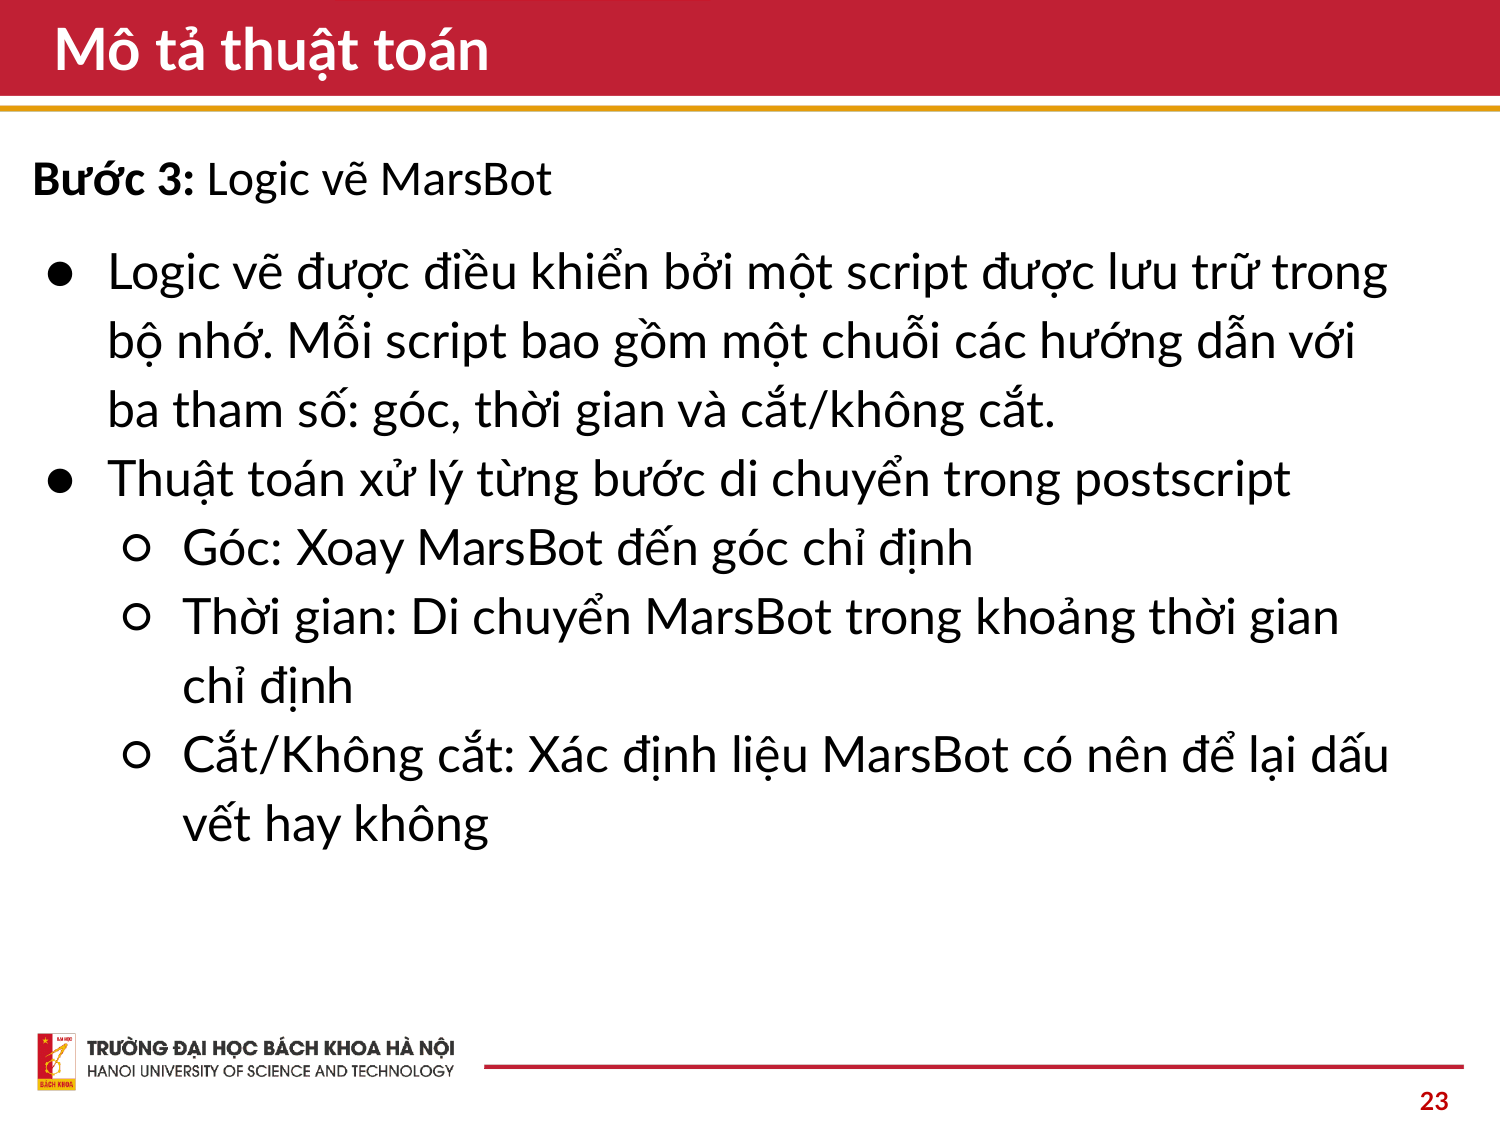

# Mô tả thuật toán
Bước 3: Logic vẽ MarsBot
Logic vẽ được điều khiển bởi một script được lưu trữ trong bộ nhớ. Mỗi script bao gồm một chuỗi các hướng dẫn với ba tham số: góc, thời gian và cắt/không cắt.
Thuật toán xử lý từng bước di chuyển trong postscript
Góc: Xoay MarsBot đến góc chỉ định
Thời gian: Di chuyển MarsBot trong khoảng thời gian chỉ định
Cắt/Không cắt: Xác định liệu MarsBot có nên để lại dấu vết hay không

23